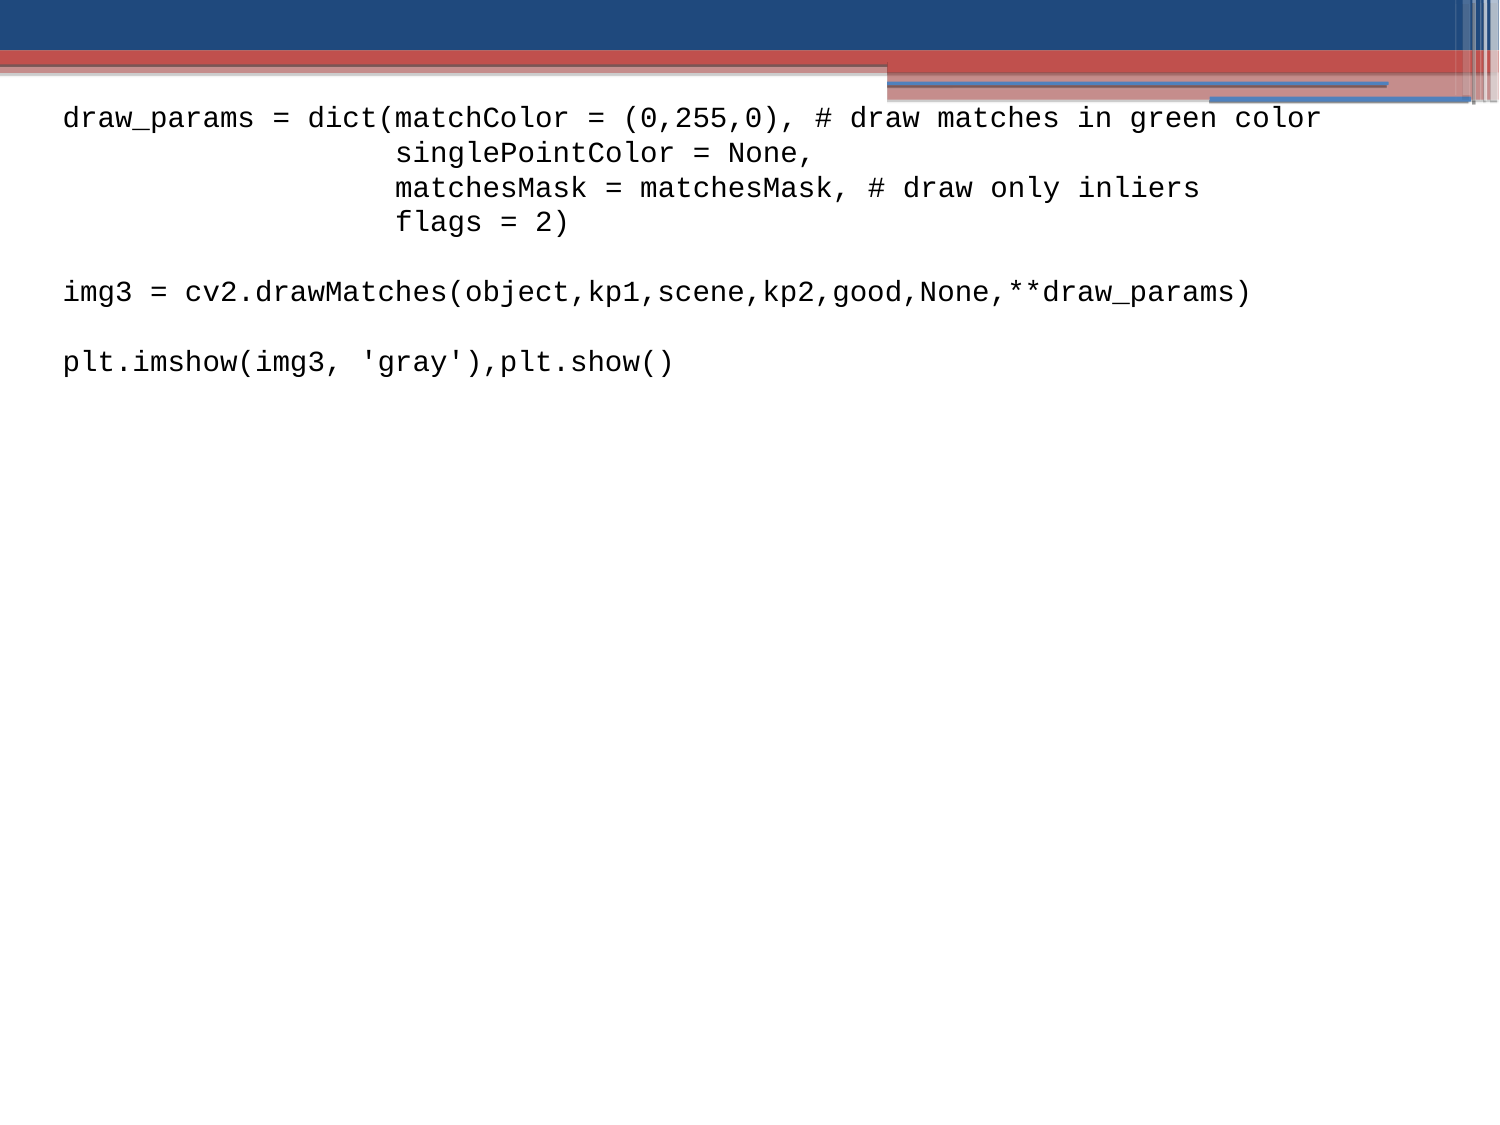

draw_params = dict(matchColor = (0,255,0), # draw matches in green color
                   singlePointColor = None,
                   matchesMask = matchesMask, # draw only inliers
                   flags = 2)

img3 = cv2.drawMatches(object,kp1,scene,kp2,good,None,**draw_params)

plt.imshow(img3, 'gray'),plt.show()